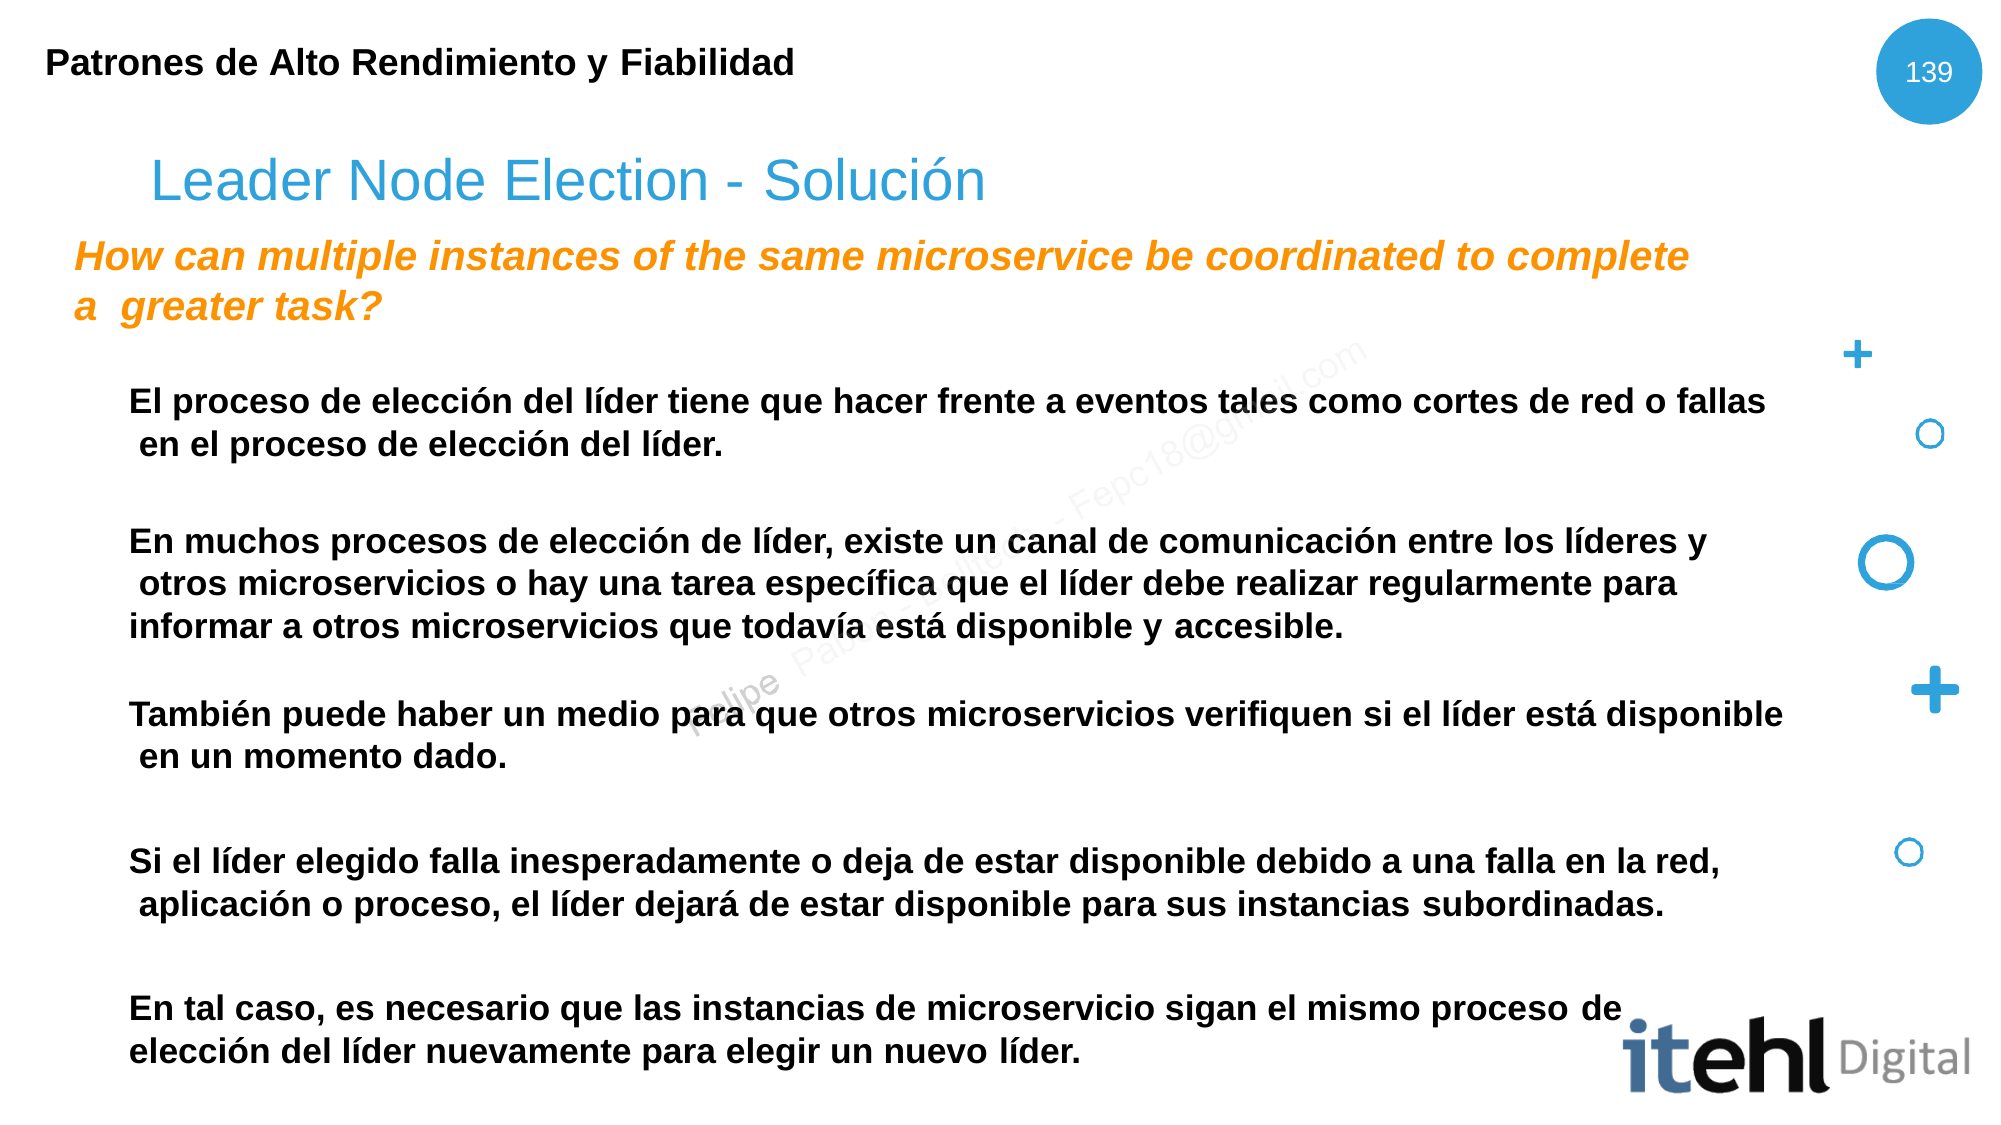

Patrones de Alto Rendimiento y Fiabilidad
139
# Leader Node Election - Solución
How can multiple instances of the same microservice be coordinated to complete a  greater task?

El proceso de elección del líder tiene que hacer frente a eventos tales como cortes de red o fallas  en el proceso de elección del líder.

En muchos procesos de elección de líder, existe un canal de comunicación entre los líderes y  otros microservicios o hay una tarea específica que el líder debe realizar regularmente para  informar a otros microservicios que todavía está disponible y accesible.

También puede haber un medio para que otros microservicios verifiquen si el líder está disponible  en un momento dado.

Si el líder elegido falla inesperadamente o deja de estar disponible debido a una falla en la red,  aplicación o proceso, el líder dejará de estar disponible para sus instancias subordinadas.

En tal caso, es necesario que las instancias de microservicio sigan el mismo proceso de
elección del líder nuevamente para elegir un nuevo líder.